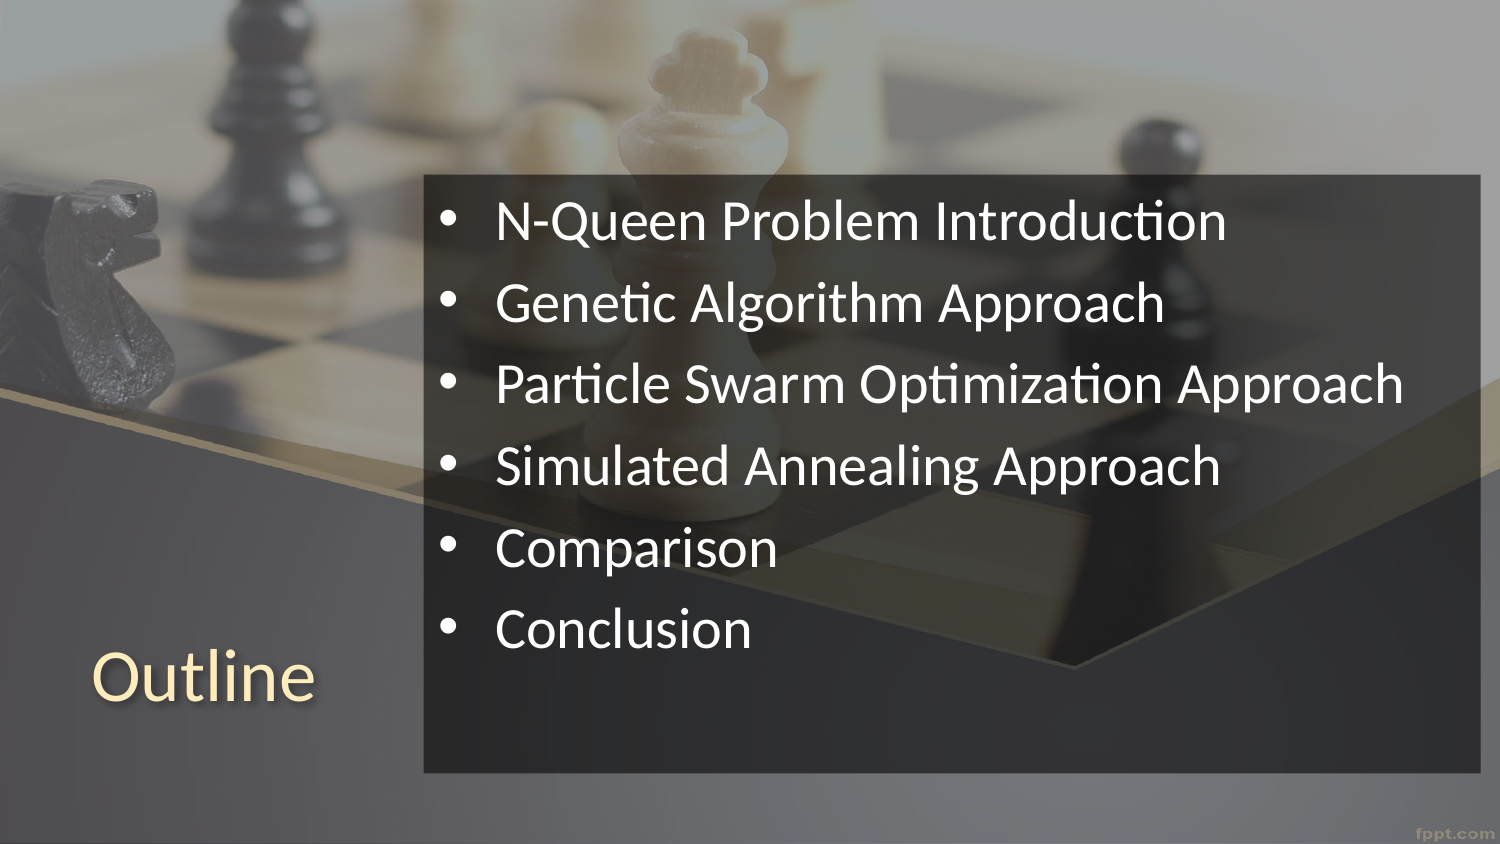

N-Queen Problem Introduction
Genetic Algorithm Approach
Particle Swarm Optimization Approach
Simulated Annealing Approach
Comparison
Conclusion

# Outline